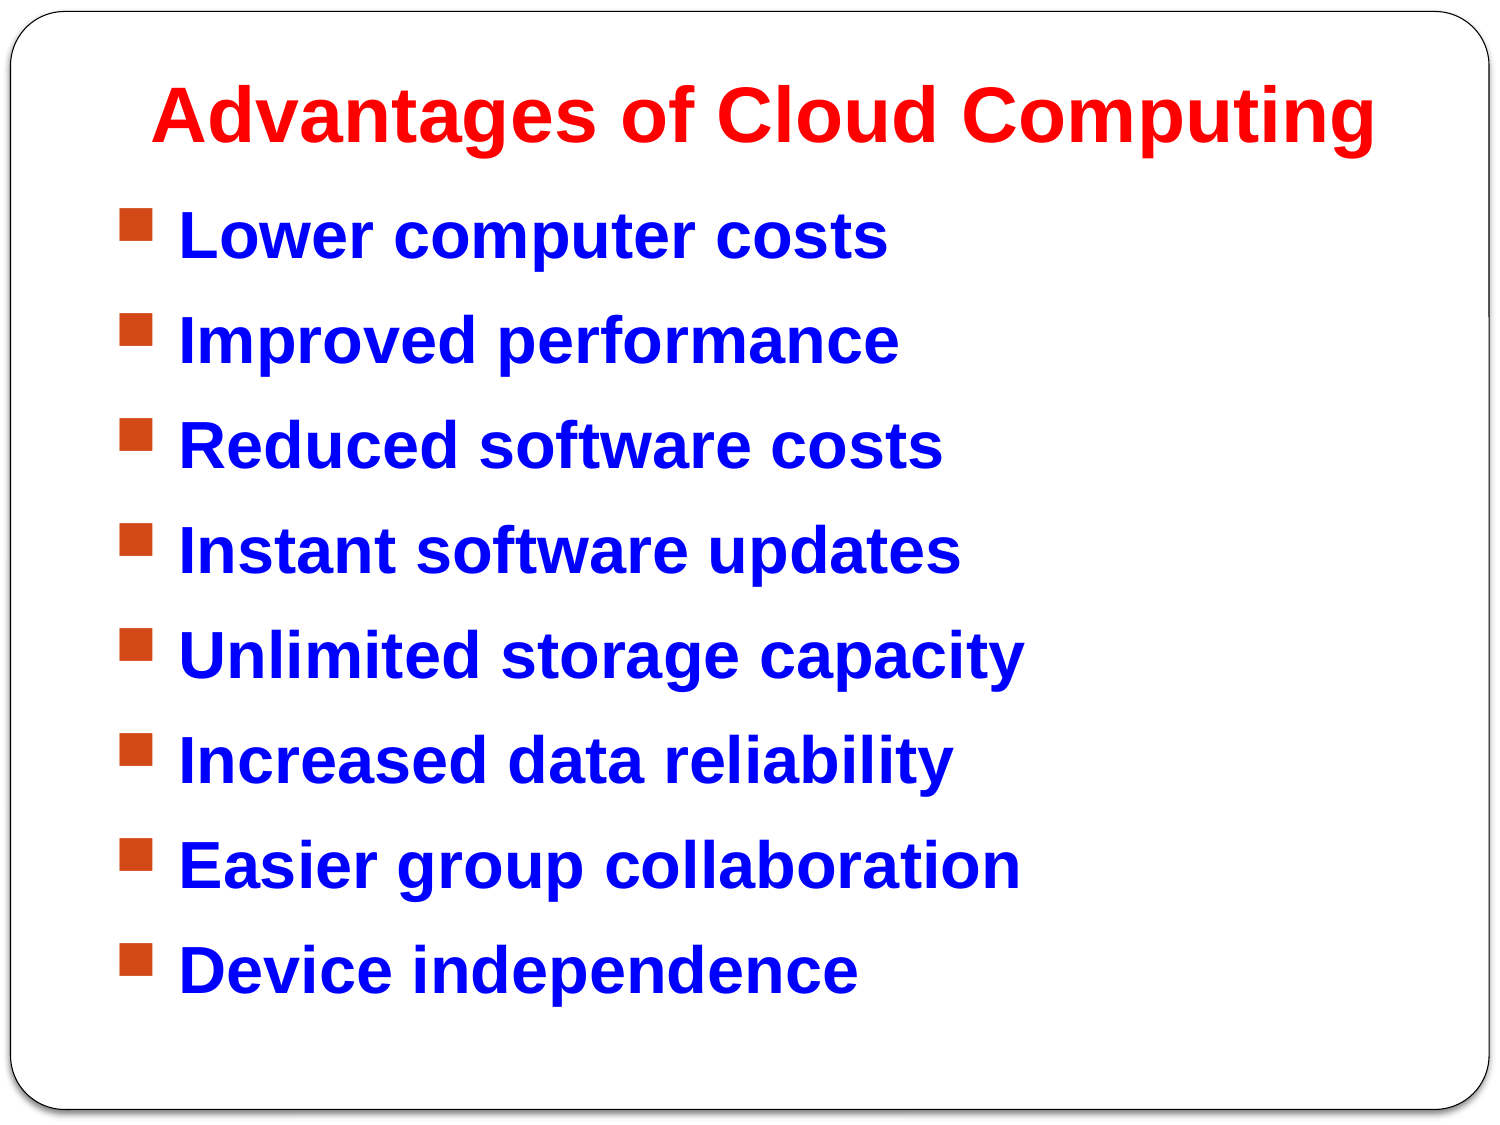

# Advantages of Cloud Computing
 Lower computer costs
 Improved performance
 Reduced software costs
 Instant software updates
 Unlimited storage capacity
 Increased data reliability
 Easier group collaboration
 Device independence